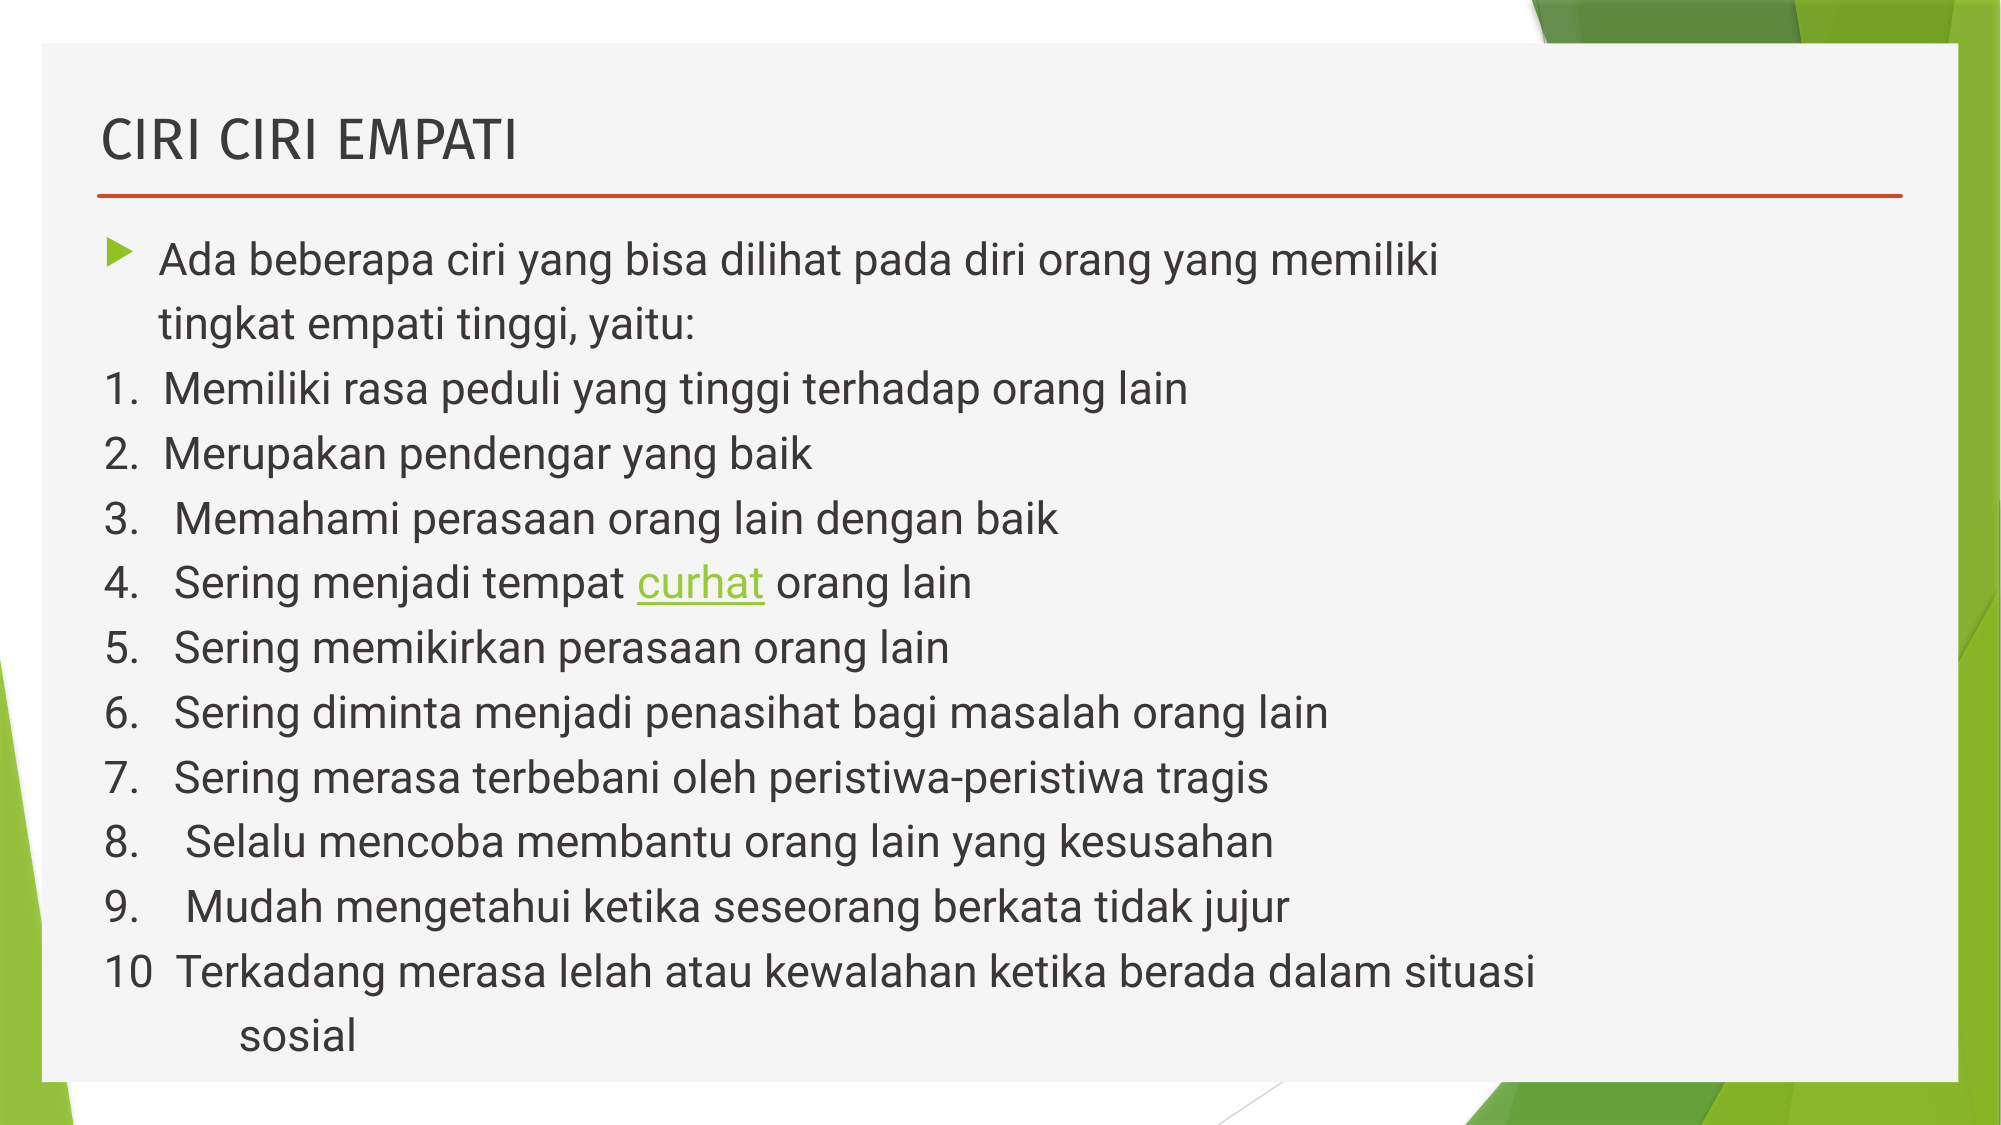

# CIRI CIRI EMPATI
Ada beberapa ciri yang bisa dilihat pada diri orang yang memiliki tingkat empati tinggi, yaitu:
1.  Memiliki rasa peduli yang tinggi terhadap orang lain
2.  Merupakan pendengar yang baik
3.   Memahami perasaan orang lain dengan baik
4.   Sering menjadi tempat curhat orang lain
5.   Sering memikirkan perasaan orang lain
6.   Sering diminta menjadi penasihat bagi masalah orang lain
7.   Sering merasa terbebani oleh peristiwa-peristiwa tragis
8.    Selalu mencoba membantu orang lain yang kesusahan
9.    Mudah mengetahui ketika seseorang berkata tidak jujur
10  Terkadang merasa lelah atau kewalahan ketika berada dalam situasi 	sosial